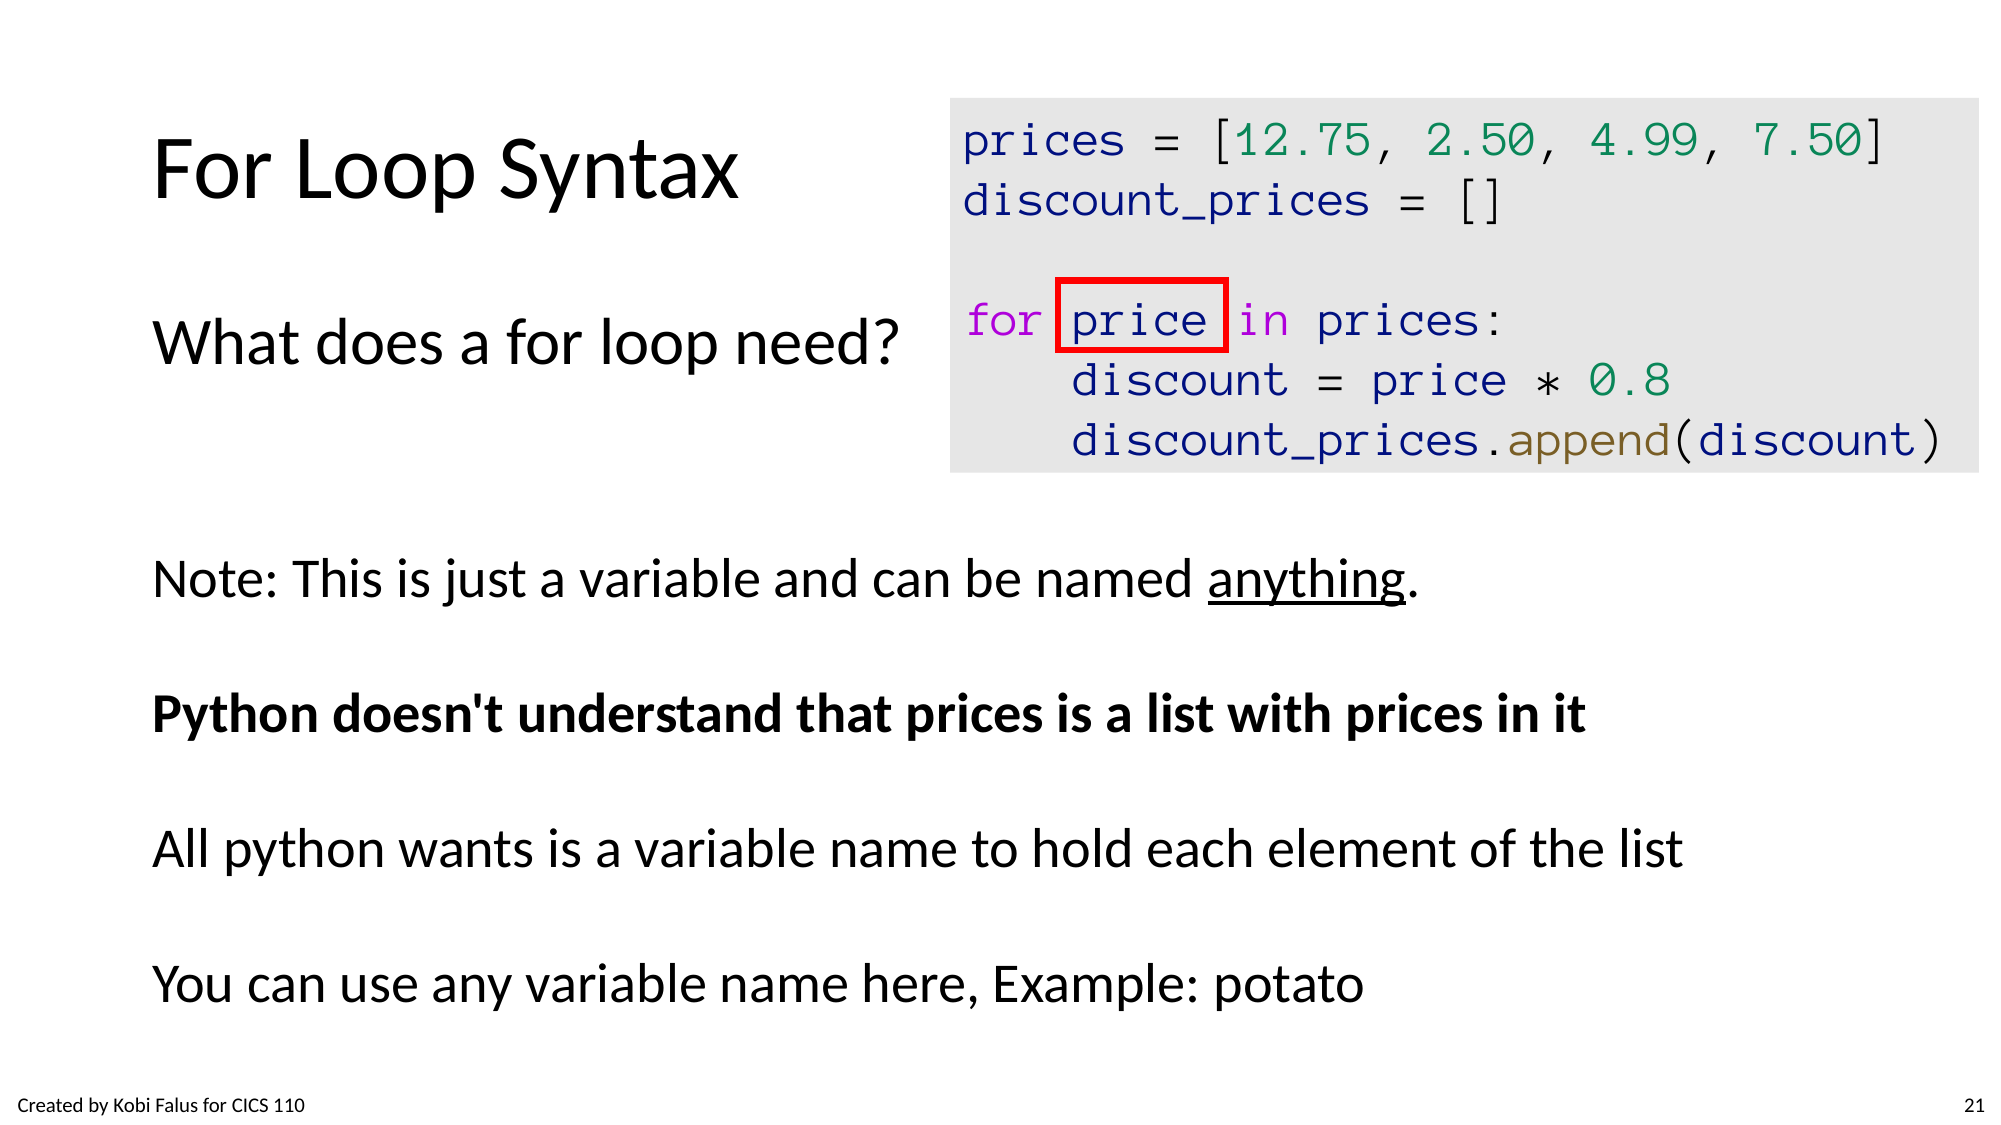

# For Loop Syntax
prices = [12.75, 2.50, 4.99, 7.50]
discount_prices = []
for price in prices:
    discount = price * 0.8
    discount_prices.append(discount)

What does a for loop need?
Note: This is just a variable and can be named anything.

Python doesn't understand that prices is a list with prices in it
All python wants is a variable name to hold each element of the list

You can use any variable name here, Example: potato